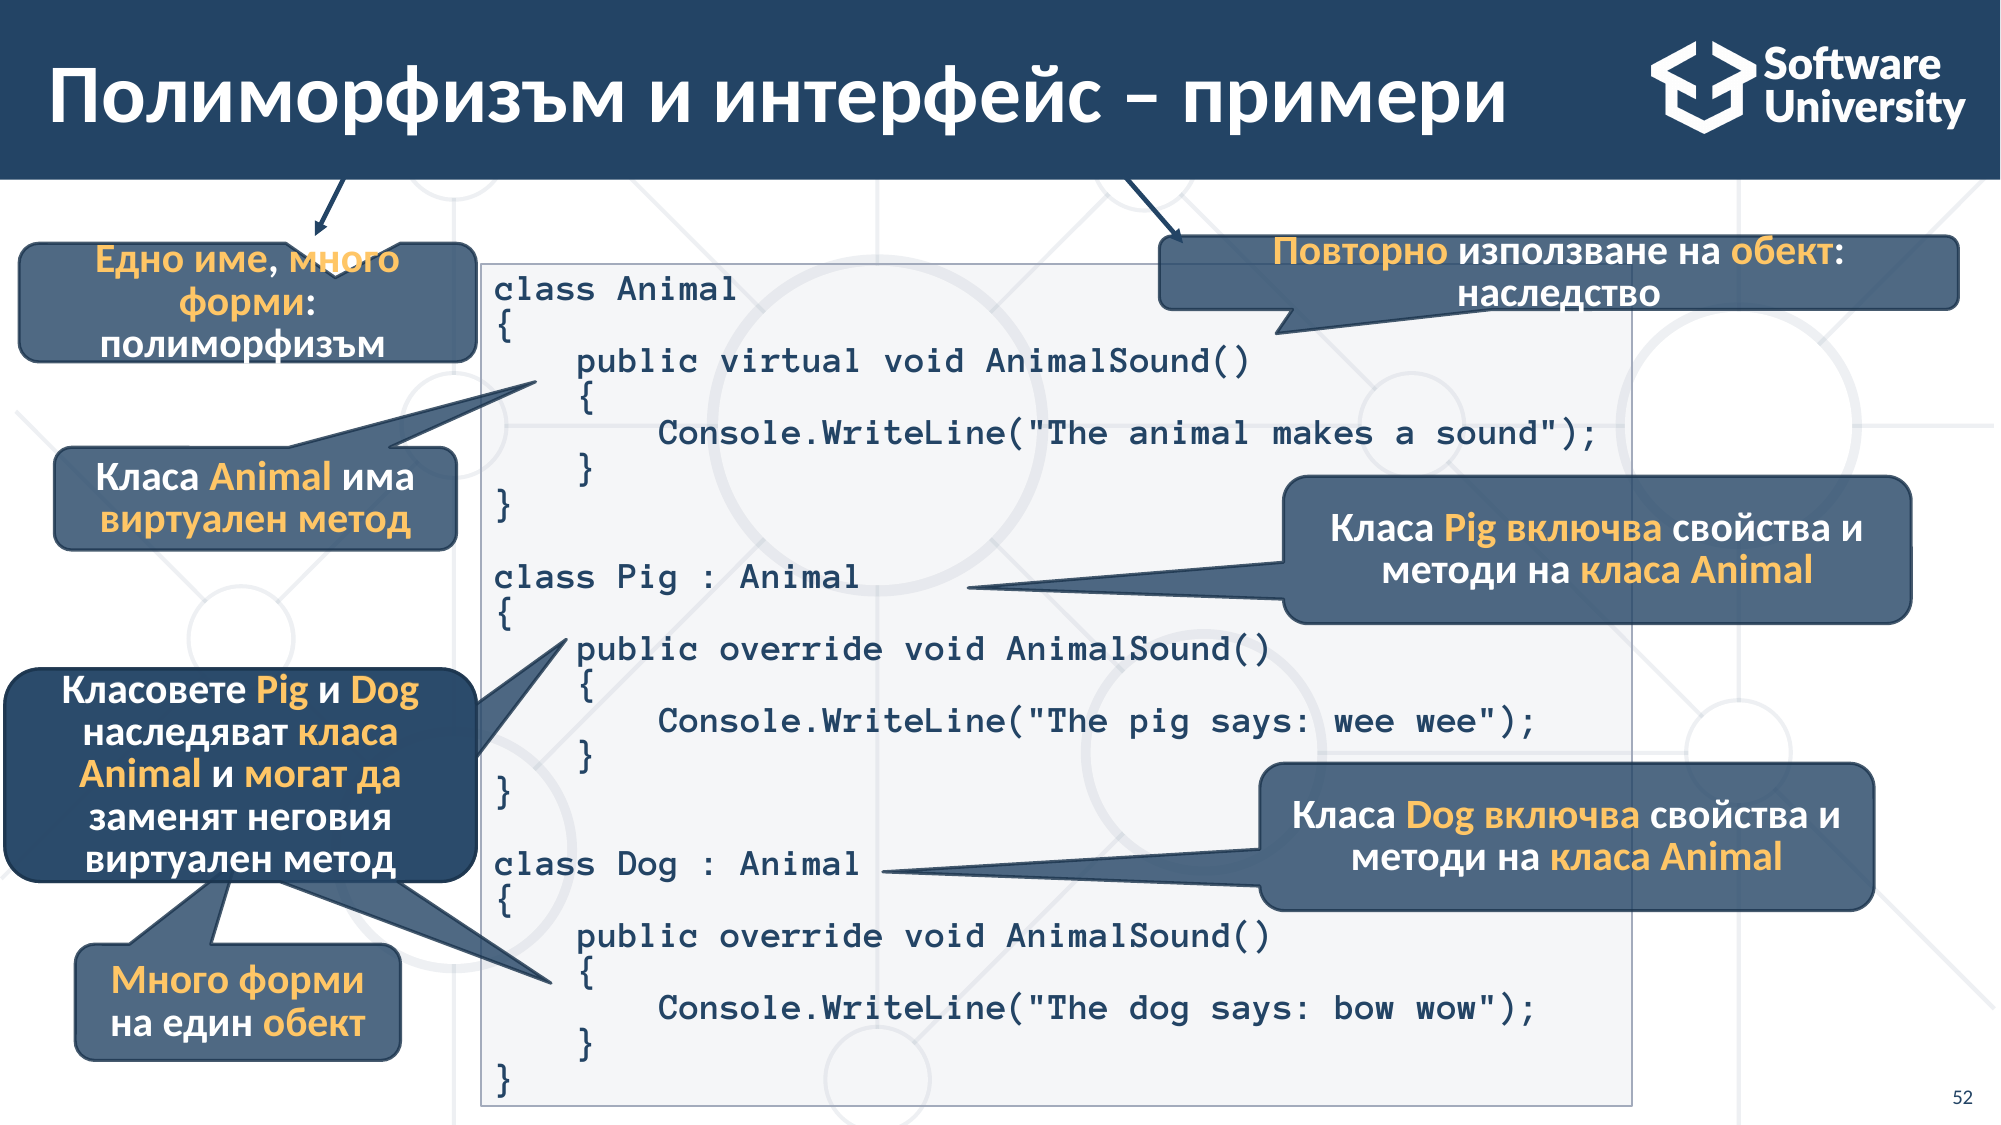

# Полиморфизъм и интерфейс – примери
Повторно използване на обект: наследство
Едно име, много форми: полиморфизъм
class Animal
{
    public virtual void AnimalSound()
    {
        Console.WriteLine("The animal makes a sound");
    }
}

class Pig : Animal
{
    public override void AnimalSound()
    {
        Console.WriteLine("The pig says: wee wee");
    }
}

class Dog : Animal
{
    public override void AnimalSound()
    {
        Console.WriteLine("The dog says: bow wow");
    }
}
Класа Animal има виртуален метод
Класа Pig включва свойства и методи на класа Animal
Класовете Pig и Dog наследяват класа Animal и могат да заменят неговия виртуален метод
Класовете Pig и Dog наследяват класа Animal и могат да заменят неговия виртуален метод
Класа Dog включва свойства и методи на класа Animal
Много форми на един обект
52